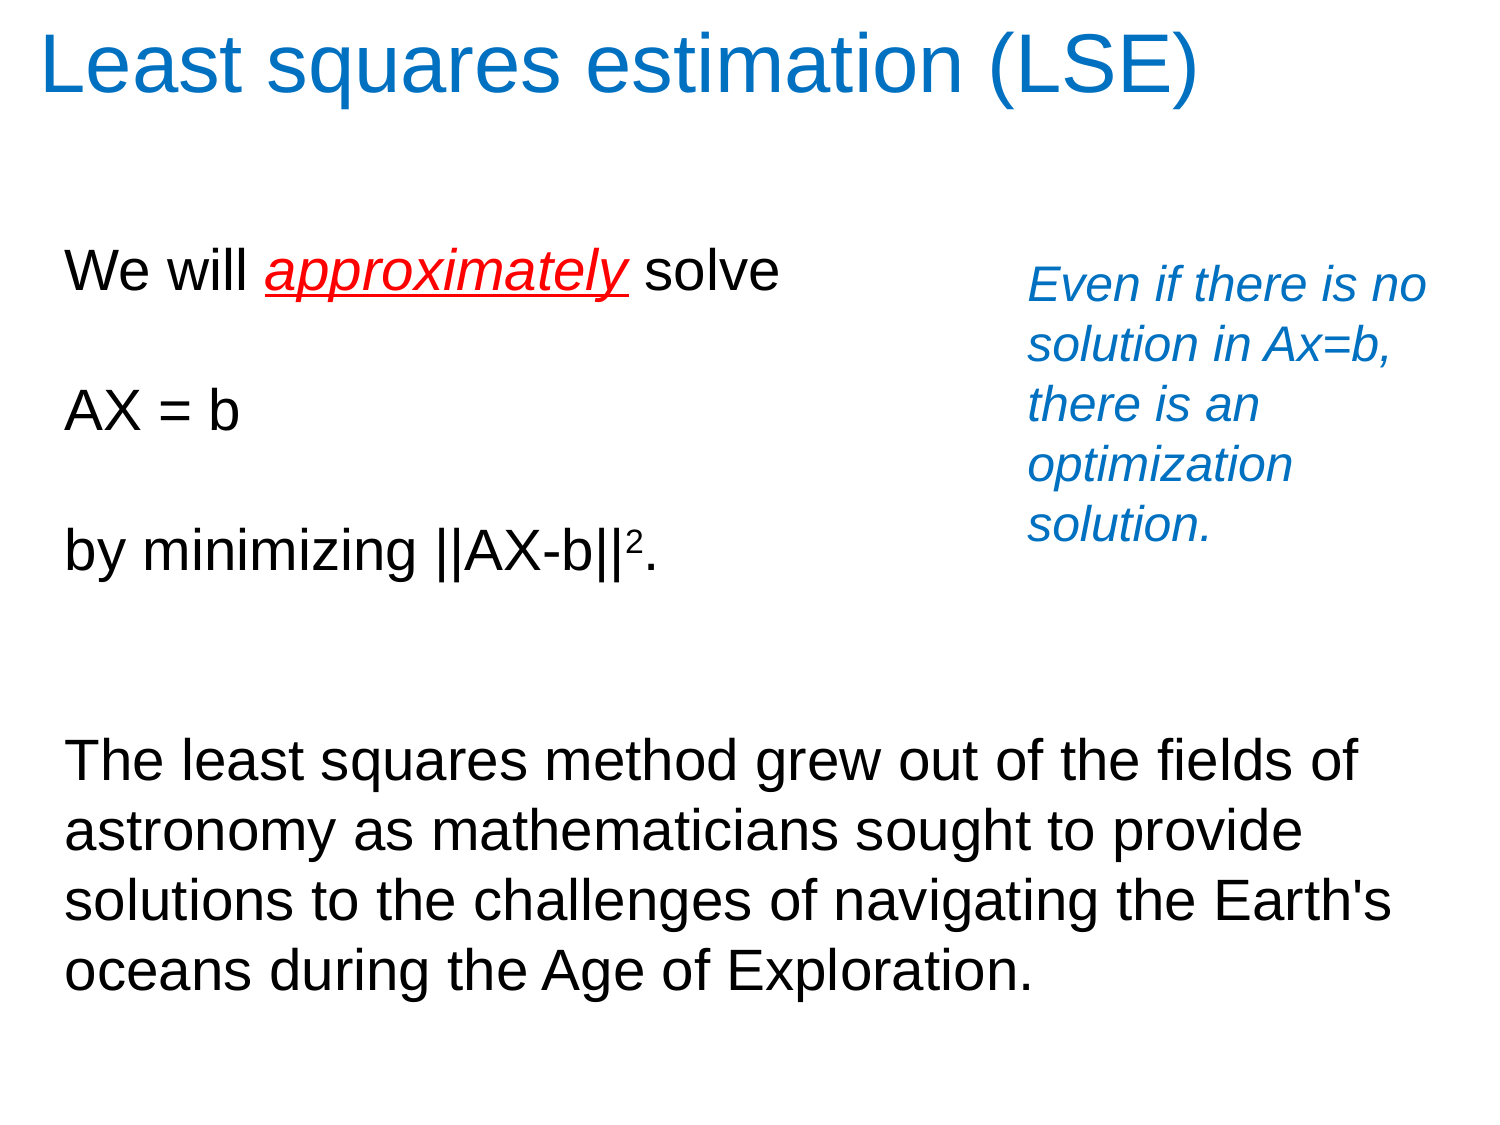

Least squares estimation (LSE)
We will approximately solve

AX = b

by minimizing ||AX-b||2.

The least squares method grew out of the fields of astronomy as mathematicians sought to provide solutions to the challenges of navigating the Earth's oceans during the Age of Exploration.

Even if there is no solution in Ax=b, there is an optimization solution.